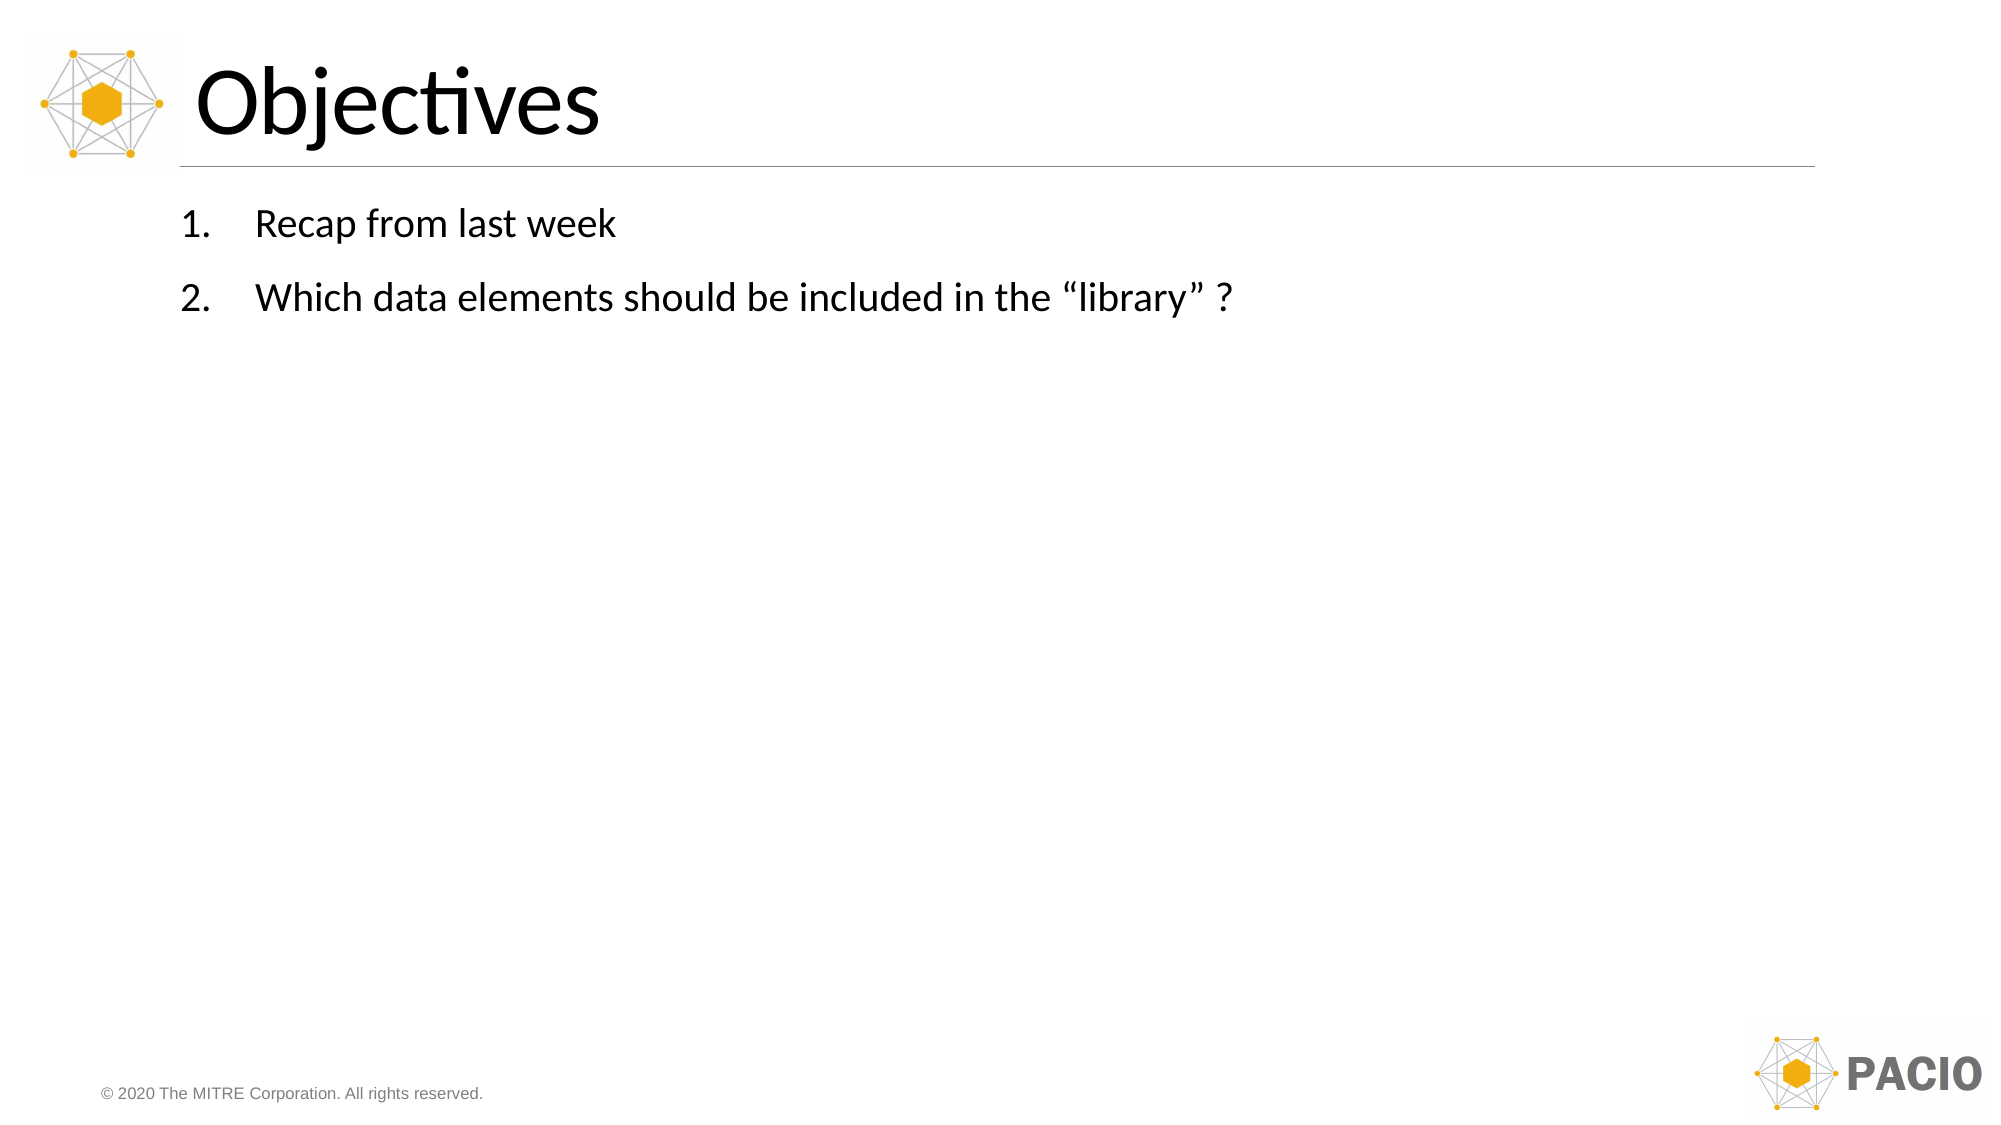

# Objectives
Recap from last week
Which data elements should be included in the “library” ?